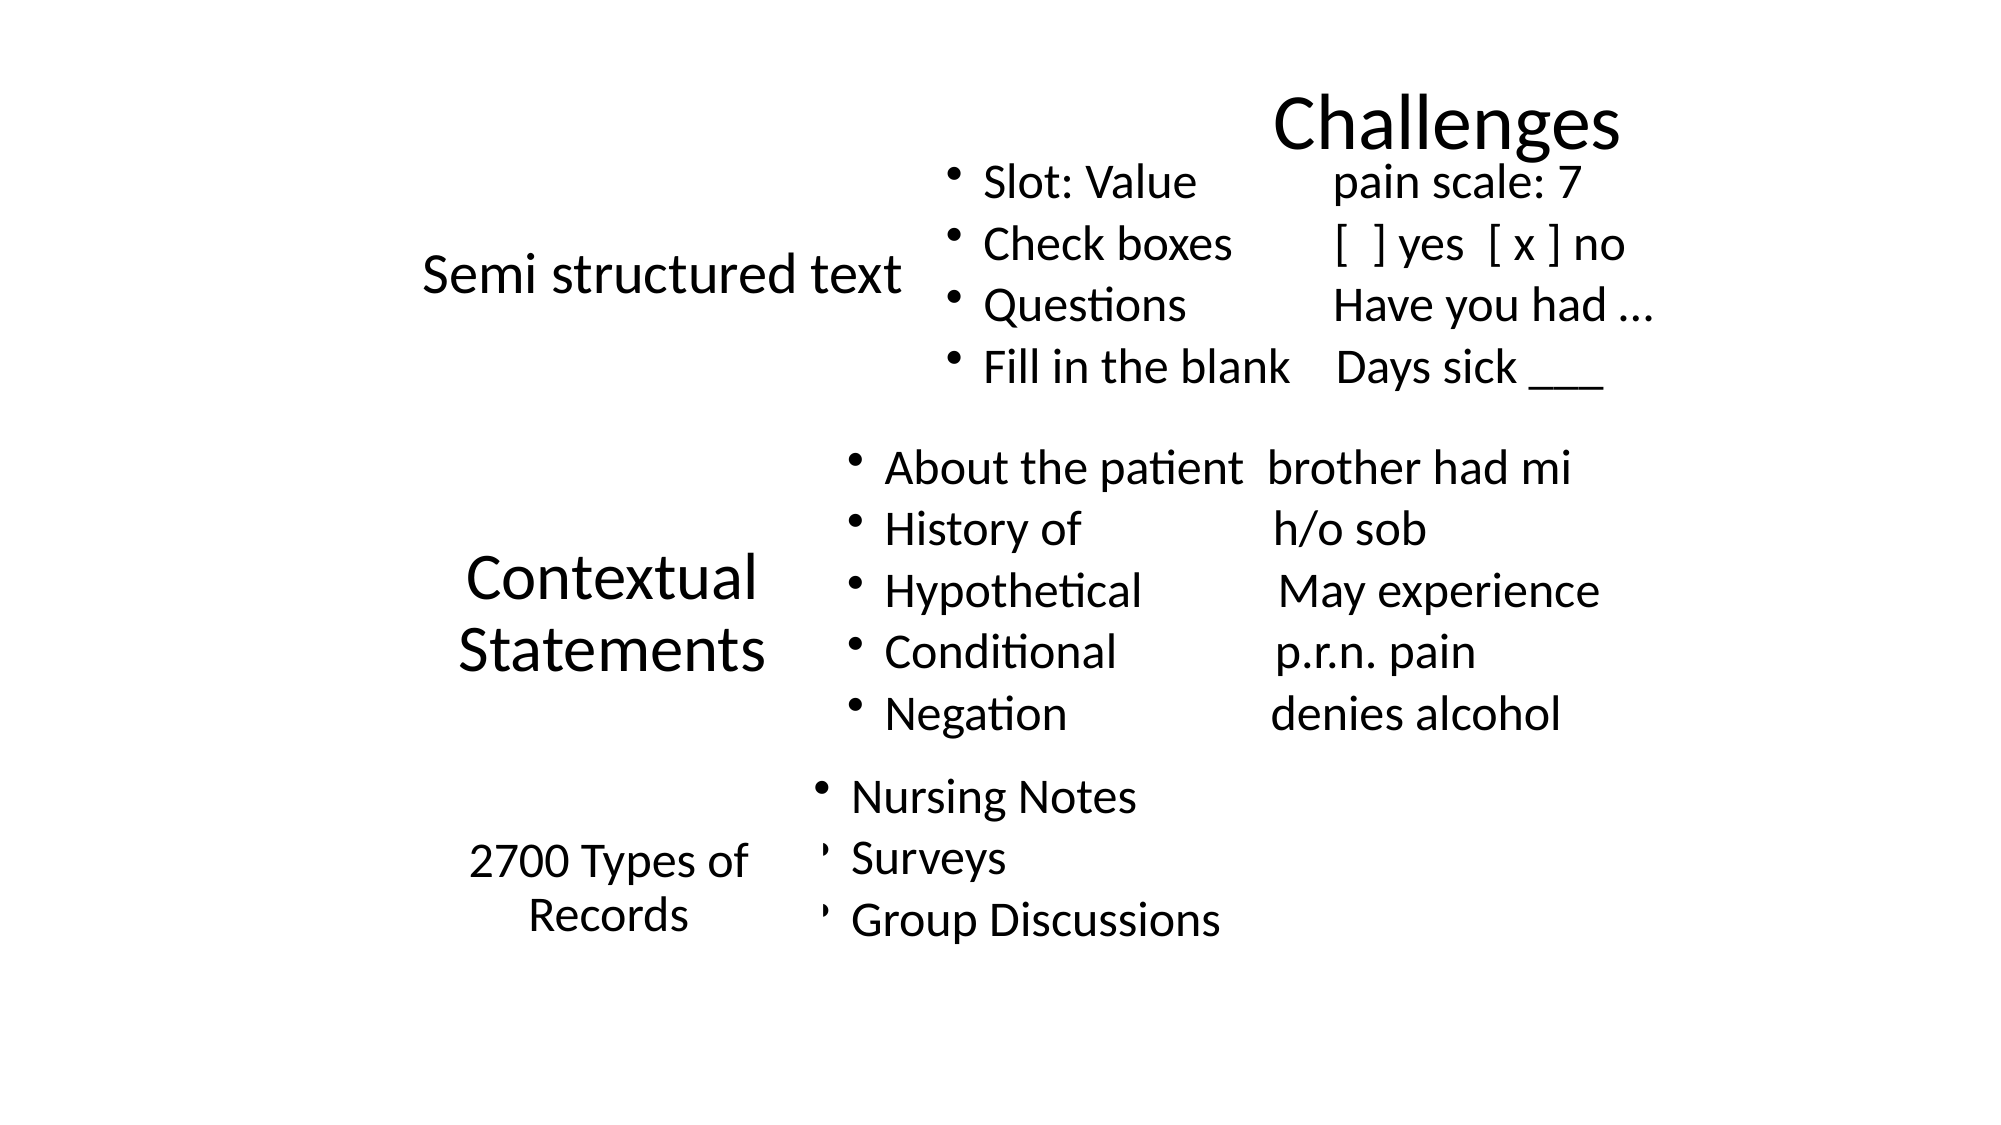

# Concept Extraction Challenges
Slot: Value            pain scale: 7
Check boxes         [  ] yes  [ x ] no
Questions             Have you had …
Fill in the blank    Days sick ___
Semi structured text
About the patient  brother had mi
History of                 h/o sob
Hypothetical            May experience
Conditional              p.r.n. pain
Negation                  denies alcohol
Contextual Statements
Nursing Notes
Surveys
Group Discussions
2700 Types of Records